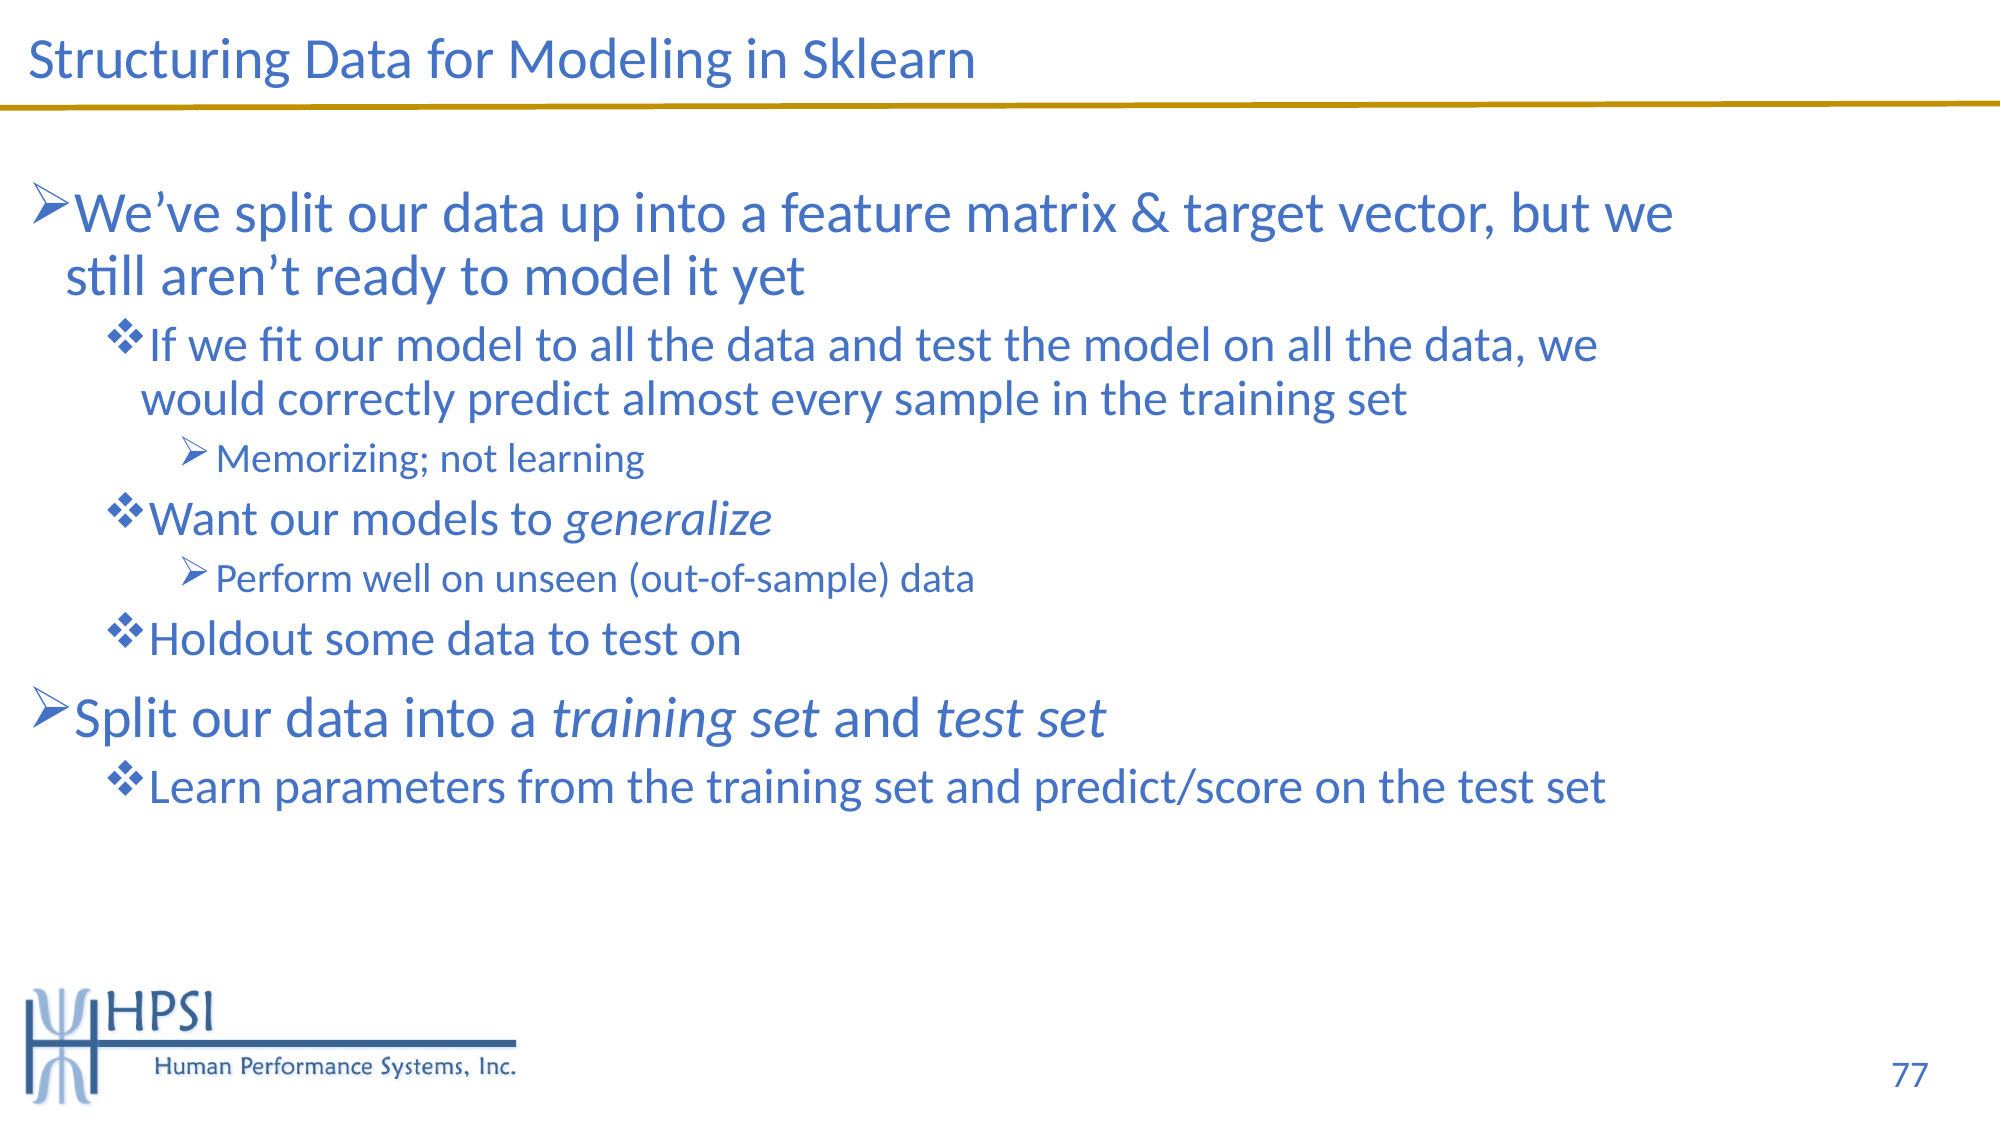

# Structuring Data for Modeling in Sklearn
We’ve split our data up into a feature matrix & target vector, but we still aren’t ready to model it yet
If we fit our model to all the data and test the model on all the data, we would correctly predict almost every sample in the training set
Memorizing; not learning
Want our models to generalize
Perform well on unseen (out-of-sample) data
Holdout some data to test on
Split our data into a training set and test set
Learn parameters from the training set and predict/score on the test set
77